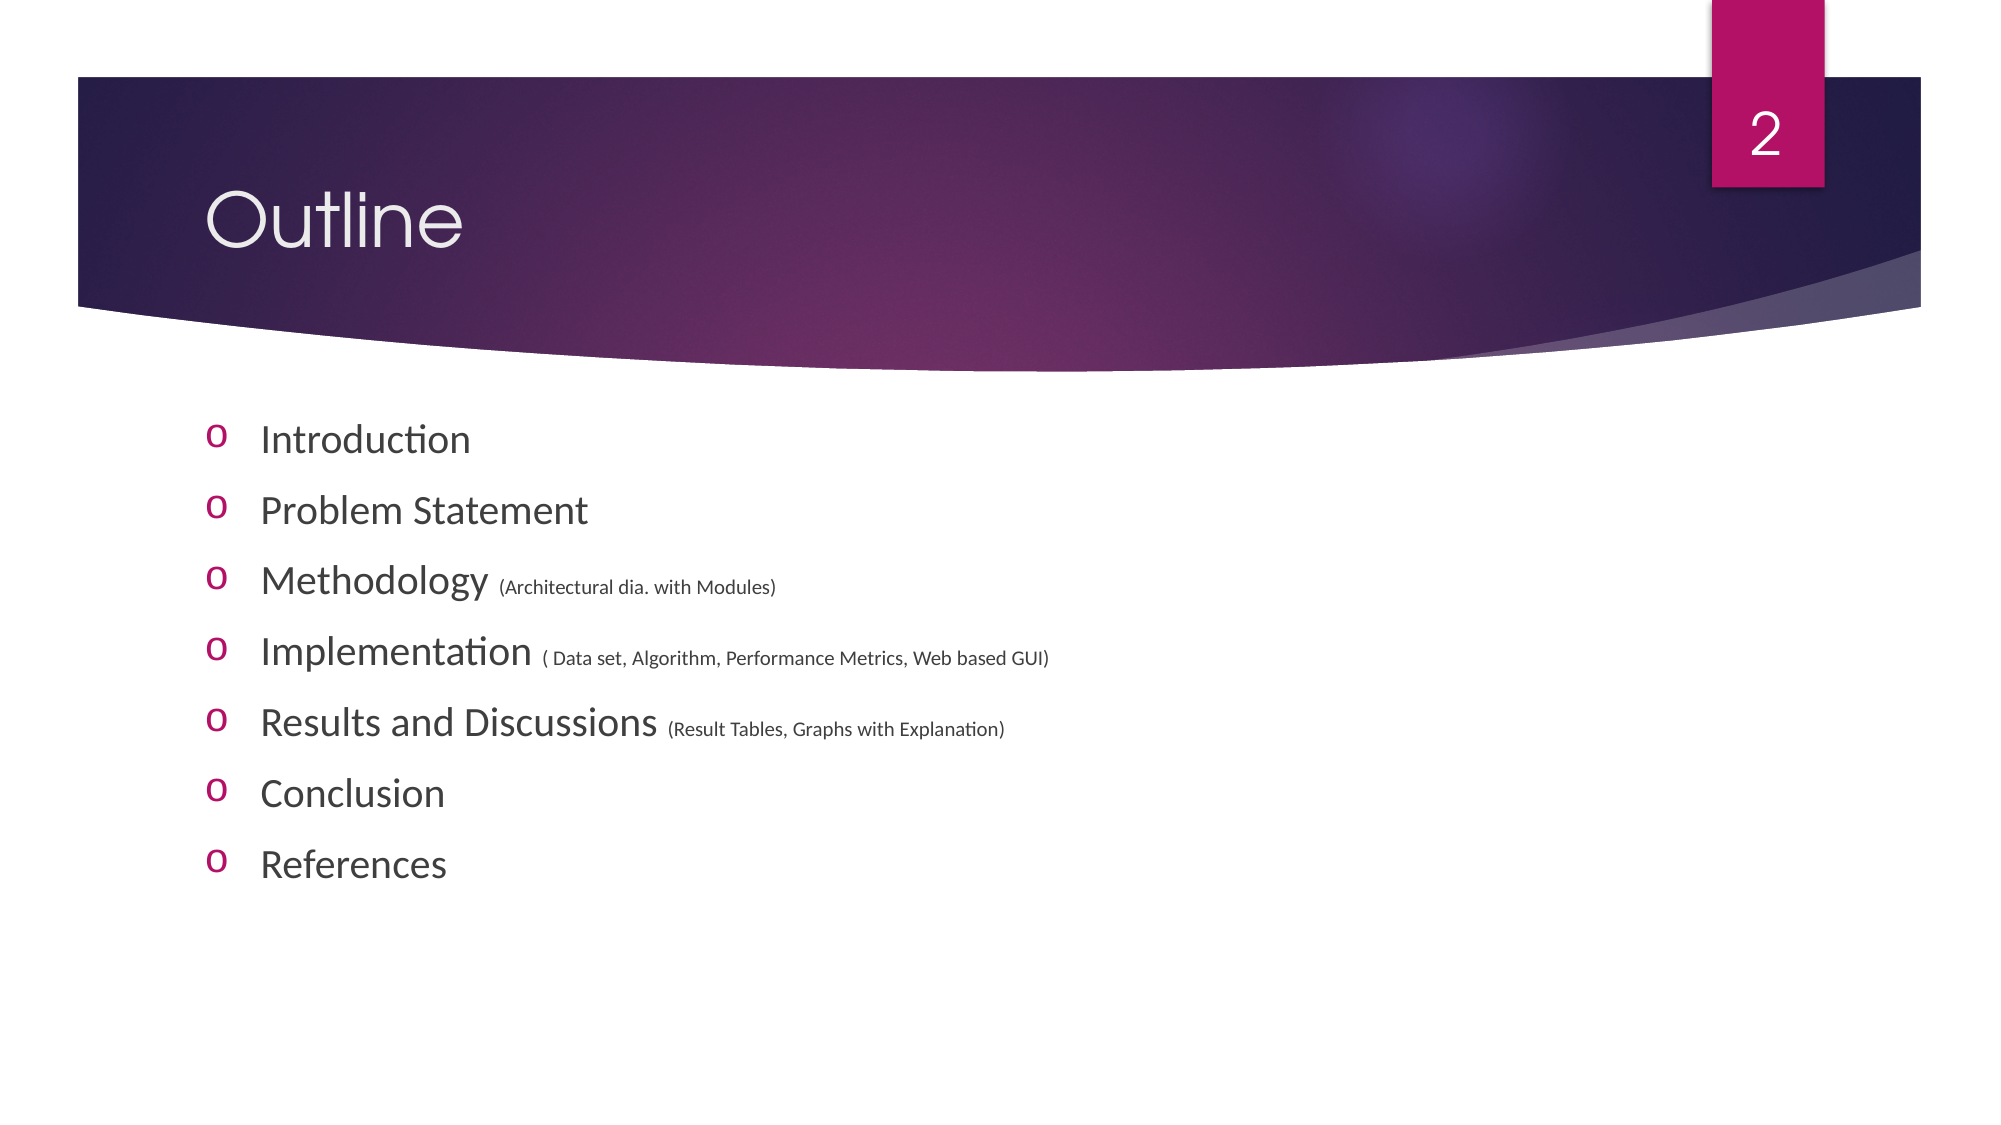

2
# Outline
Introduction
Problem Statement
Methodology (Architectural dia. with Modules)
Implementation ( Data set, Algorithm, Performance Metrics, Web based GUI)
Results and Discussions (Result Tables, Graphs with Explanation)
Conclusion
References